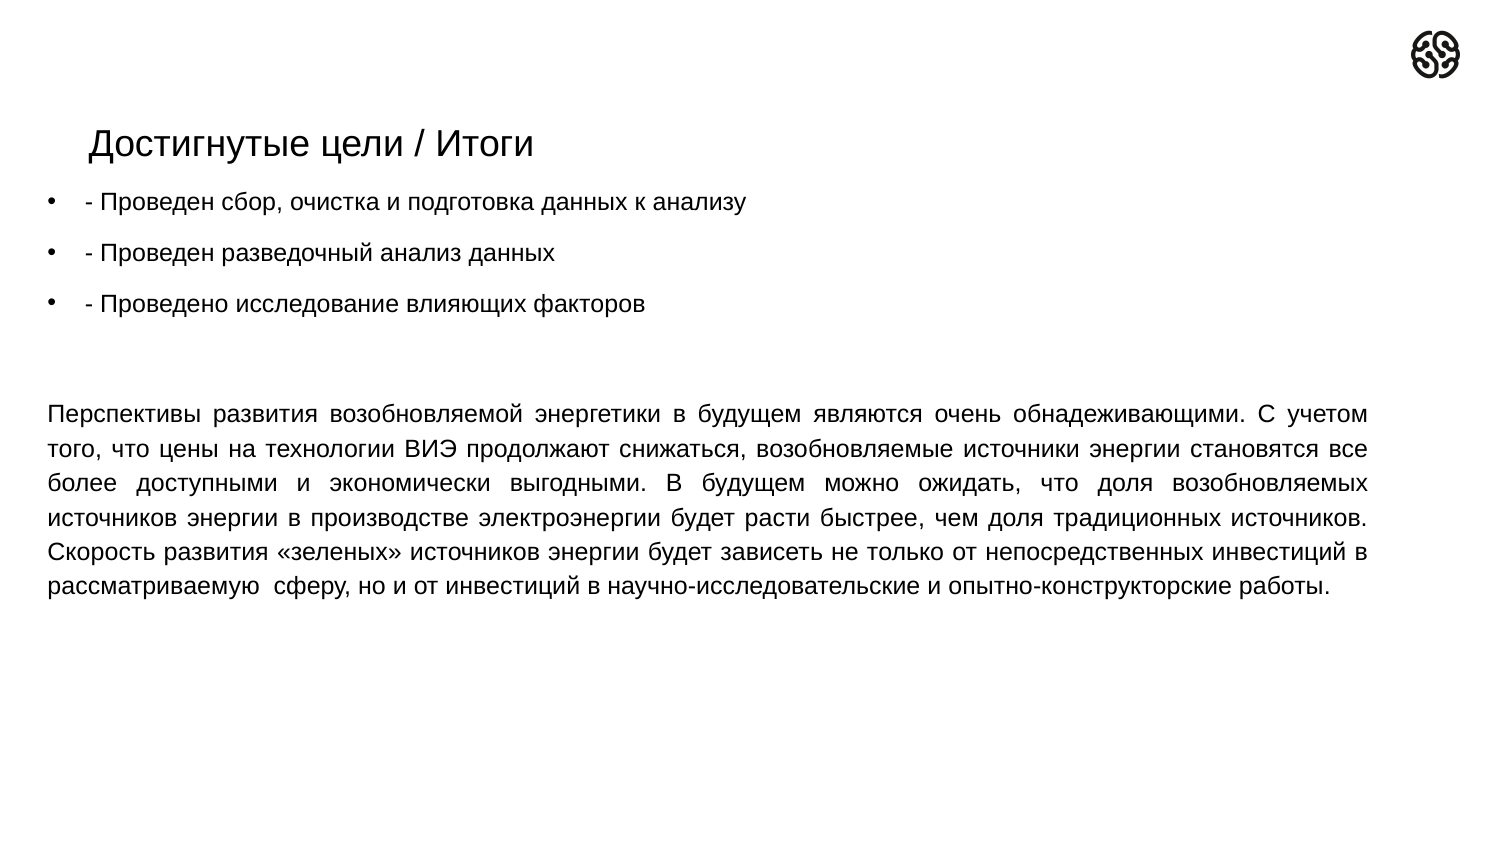

Достигнутые цели / Итоги
# - Проведен сбор, очистка и подготовка данных к анализу
- Проведен разведочный анализ данных
- Проведено исследование влияющих факторов

Перспективы развития возобновляемой энергетики в будущем являются очень обнадеживающими. С учетом того, что цены на технологии ВИЭ продолжают снижаться, возобновляемые источники энергии становятся все более доступными и экономически выгодными. В будущем можно ожидать, что доля возобновляемых источников энергии в производстве электроэнергии будет расти быстрее, чем доля традиционных источников. Скорость развития «зеленых» источников энергии будет зависеть не только от непосредственных инвестиций в рассматриваемую  сферу, но и от инвестиций в научно-исследовательские и опытно-конструкторские работы.